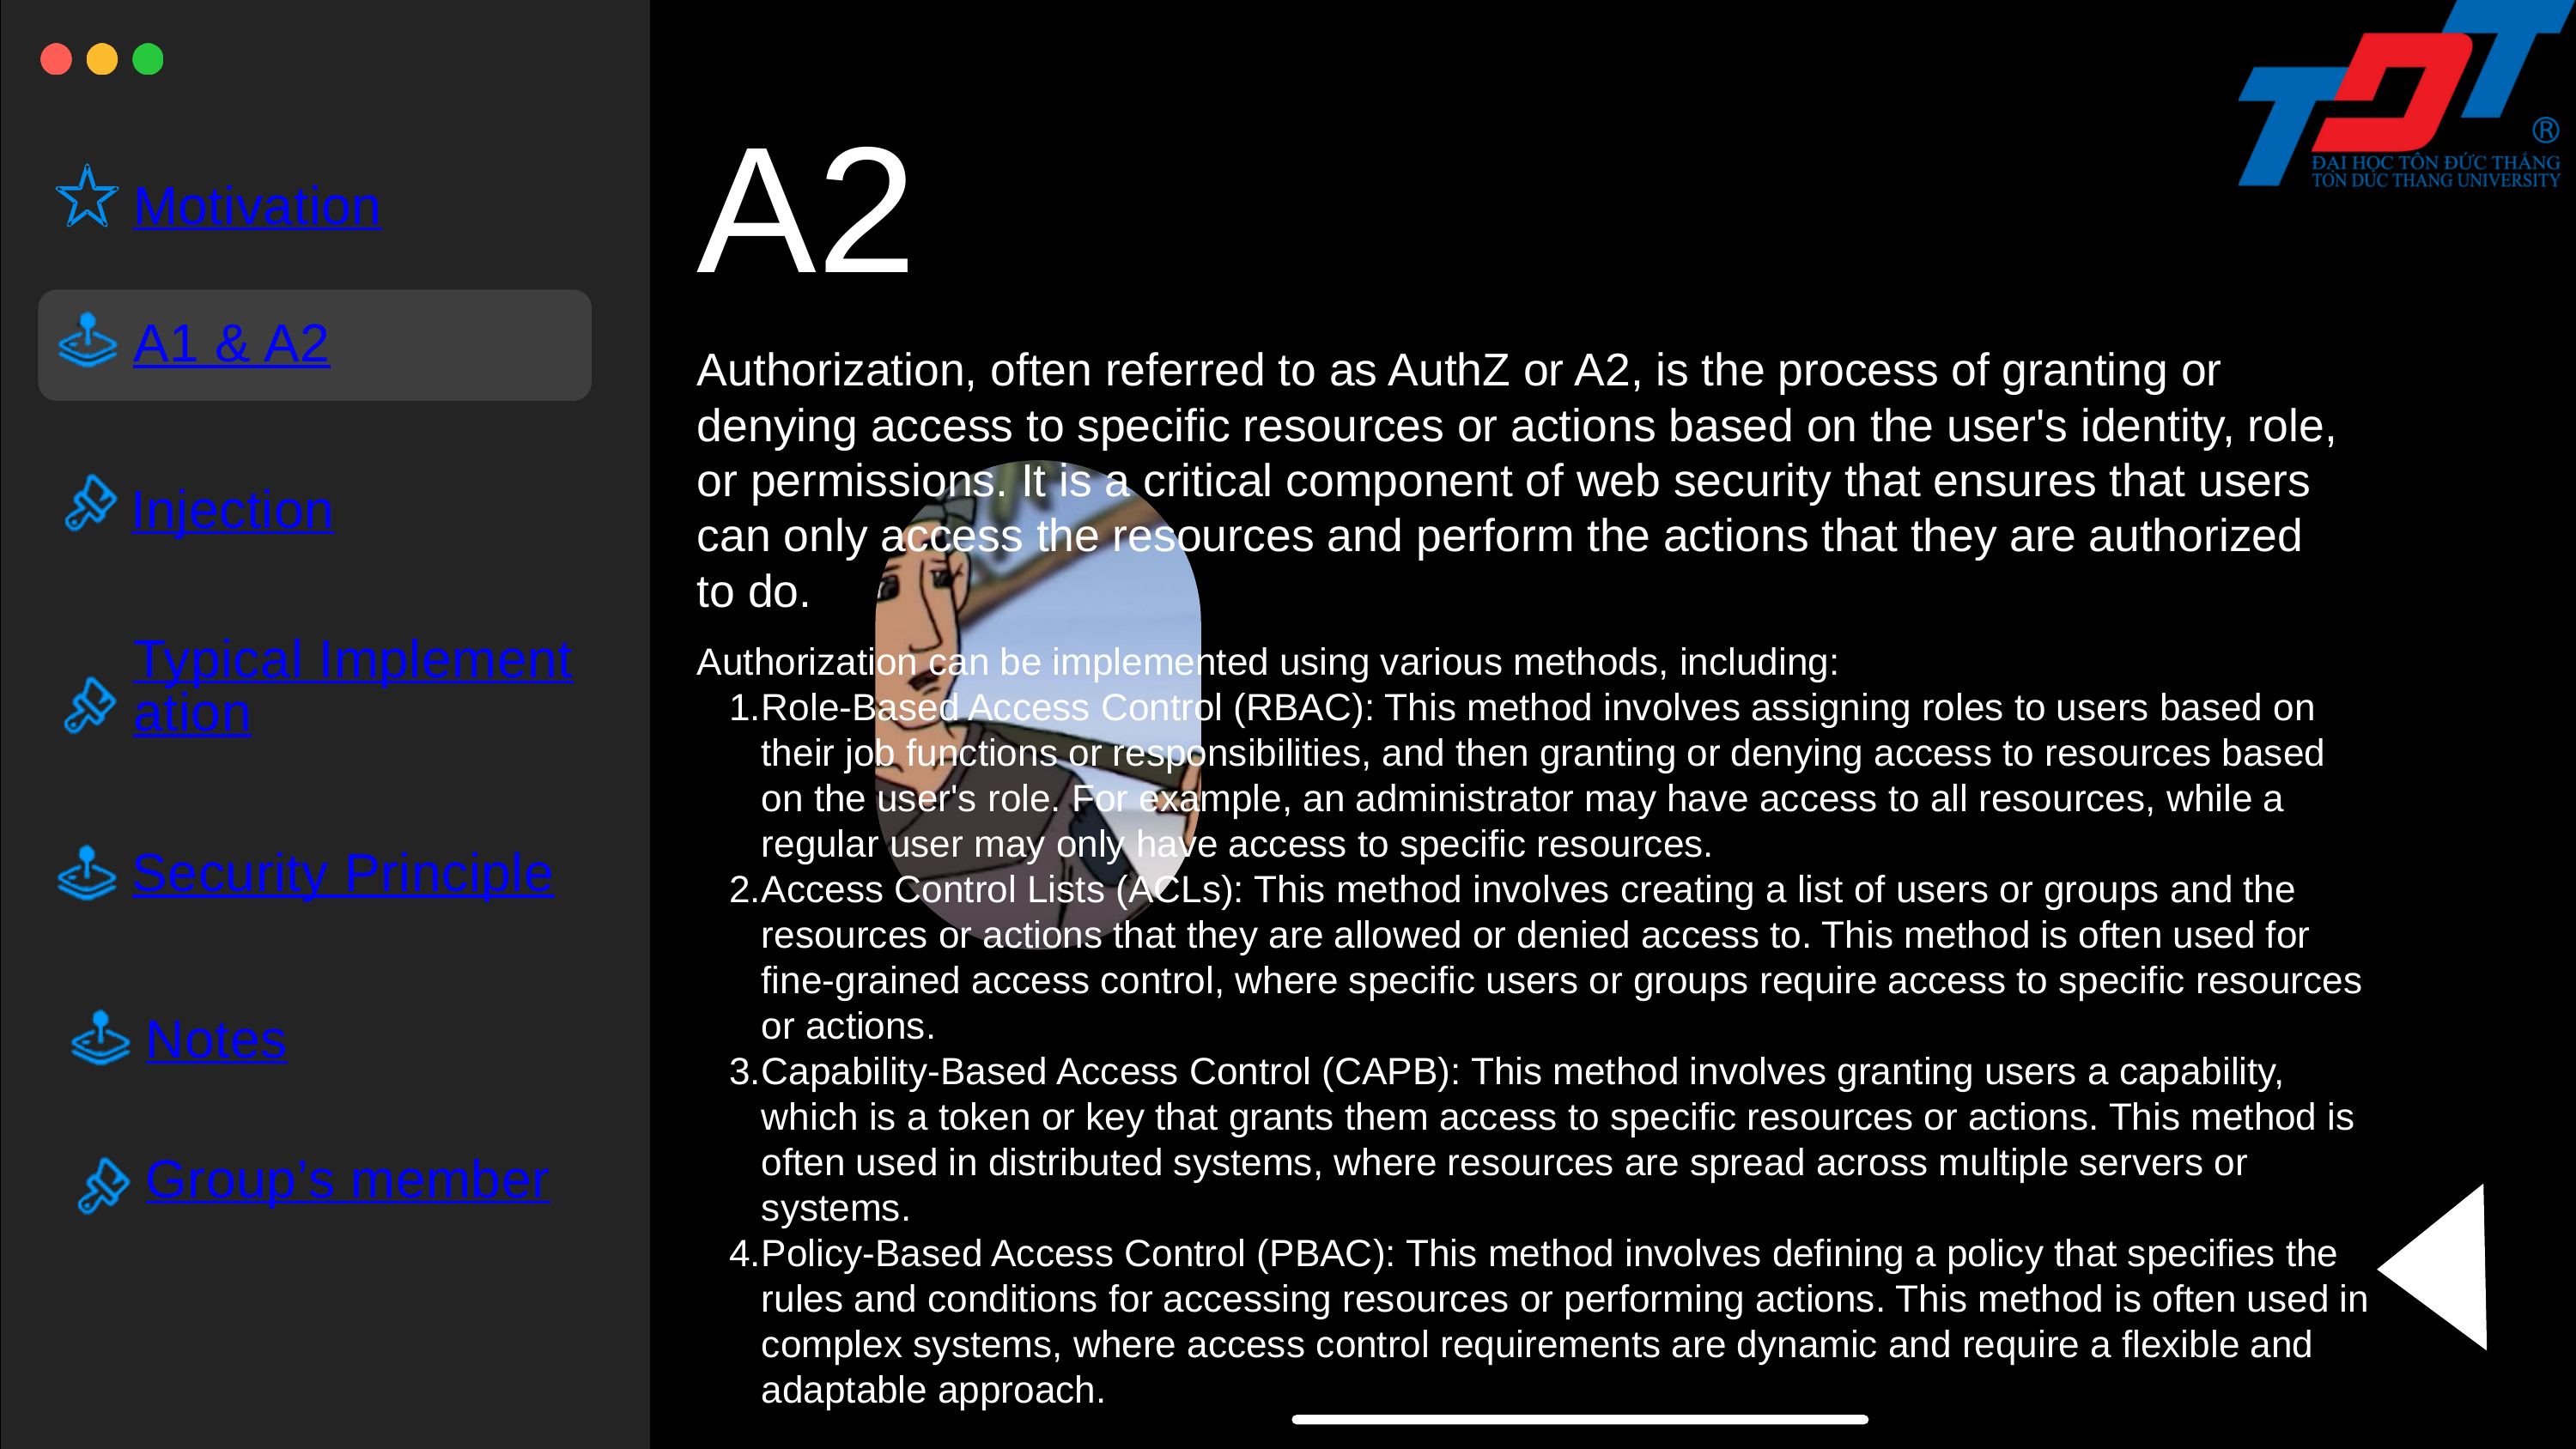

A2

Motivation

A1 & A2
Authorization, often referred to as AuthZ or A2, is the process of granting or denying access to specific resources or actions based on the user's identity, role, or permissions. It is a critical component of web security that ensures that users can only access the resources and perform the actions that they are authorized to do.

Injection
Typical Implementation
Authorization can be implemented using various methods, including:
Role-Based Access Control (RBAC): This method involves assigning roles to users based on their job functions or responsibilities, and then granting or denying access to resources based on the user's role. For example, an administrator may have access to all resources, while a regular user may only have access to specific resources.
Access Control Lists (ACLs): This method involves creating a list of users or groups and the resources or actions that they are allowed or denied access to. This method is often used for fine-grained access control, where specific users or groups require access to specific resources or actions.
Capability-Based Access Control (CAPB): This method involves granting users a capability, which is a token or key that grants them access to specific resources or actions. This method is often used in distributed systems, where resources are spread across multiple servers or systems.
Policy-Based Access Control (PBAC): This method involves defining a policy that specifies the rules and conditions for accessing resources or performing actions. This method is often used in complex systems, where access control requirements are dynamic and require a flexible and adaptable approach.

Security Principle

Notes

Group’s member